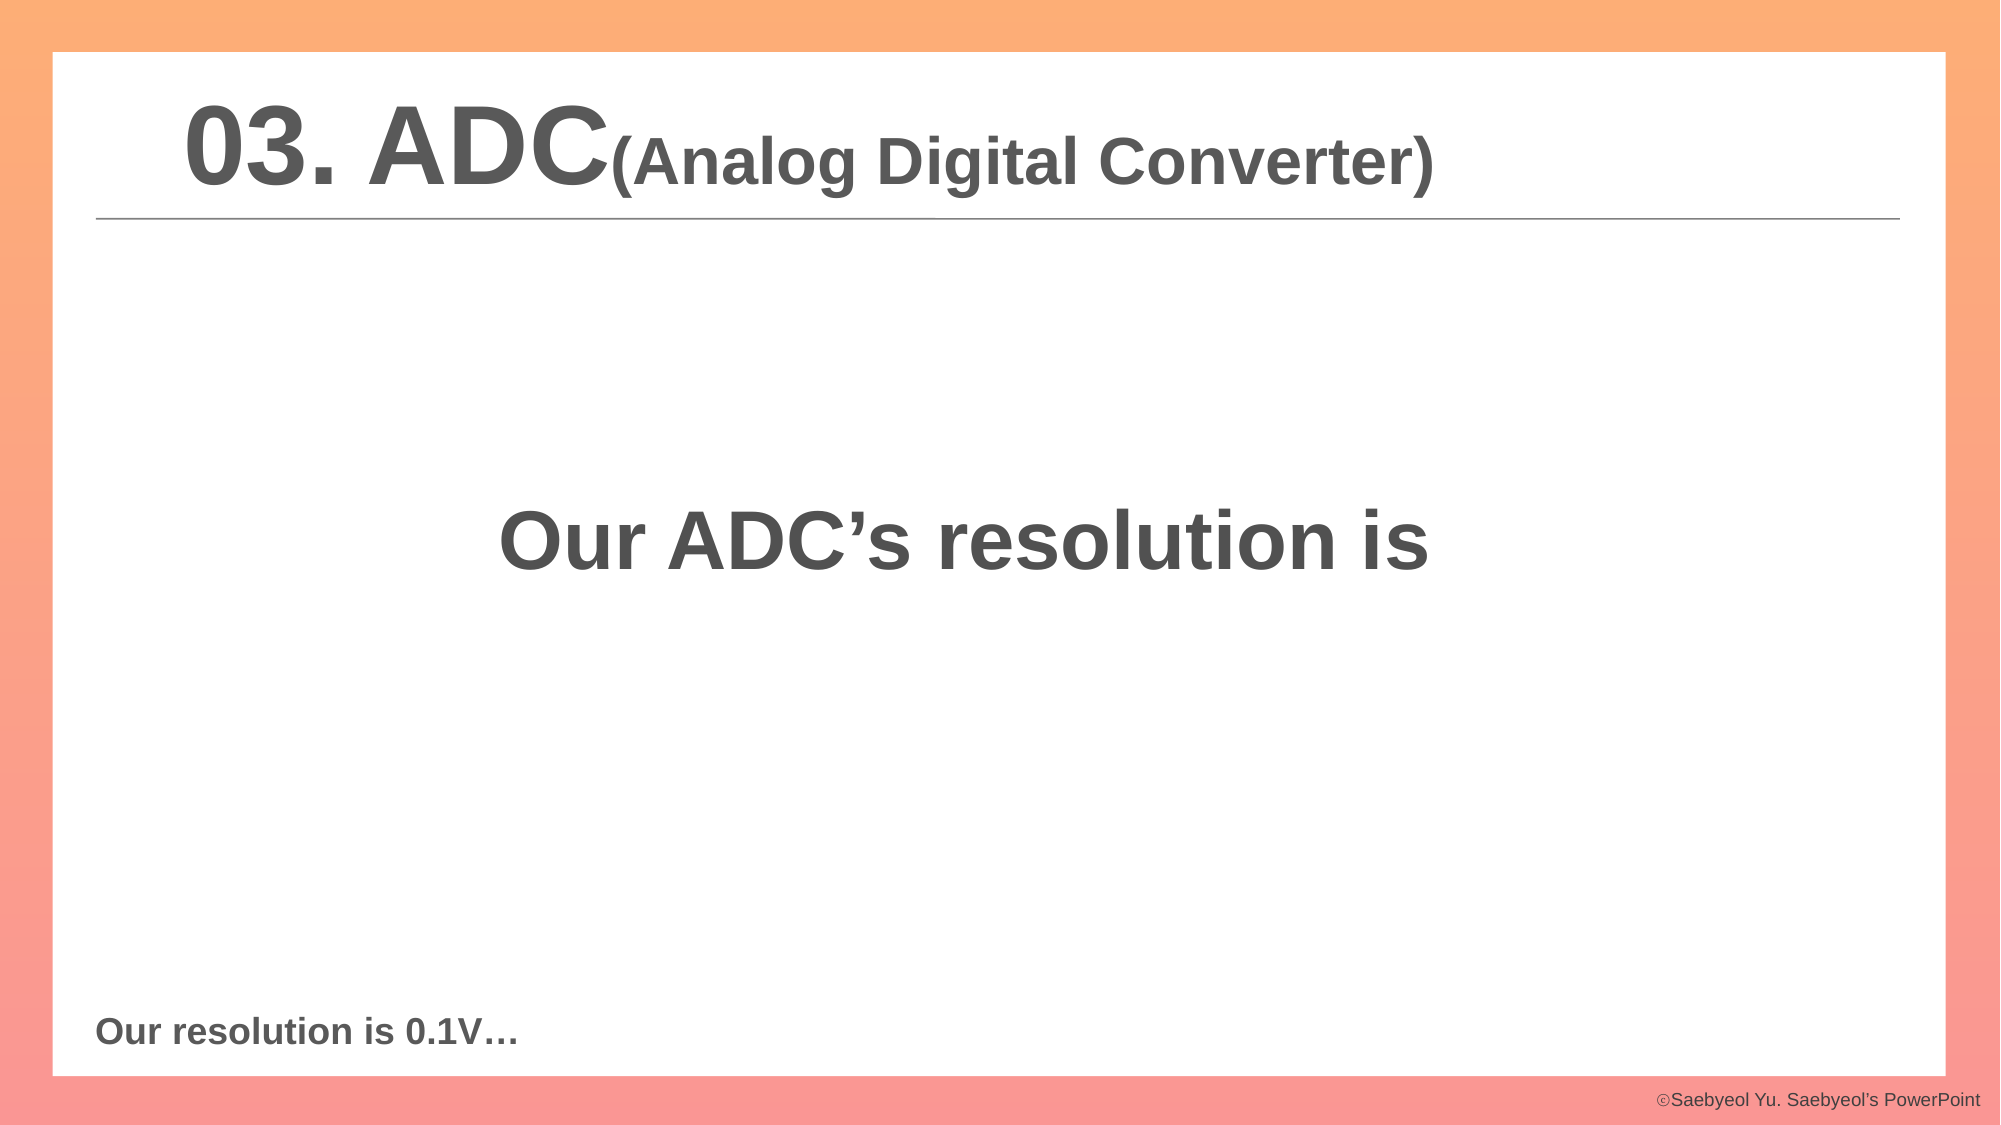

03. ADC(Analog Digital Converter)
Our ADC’s resolution is
Our resolution is 0.1V…